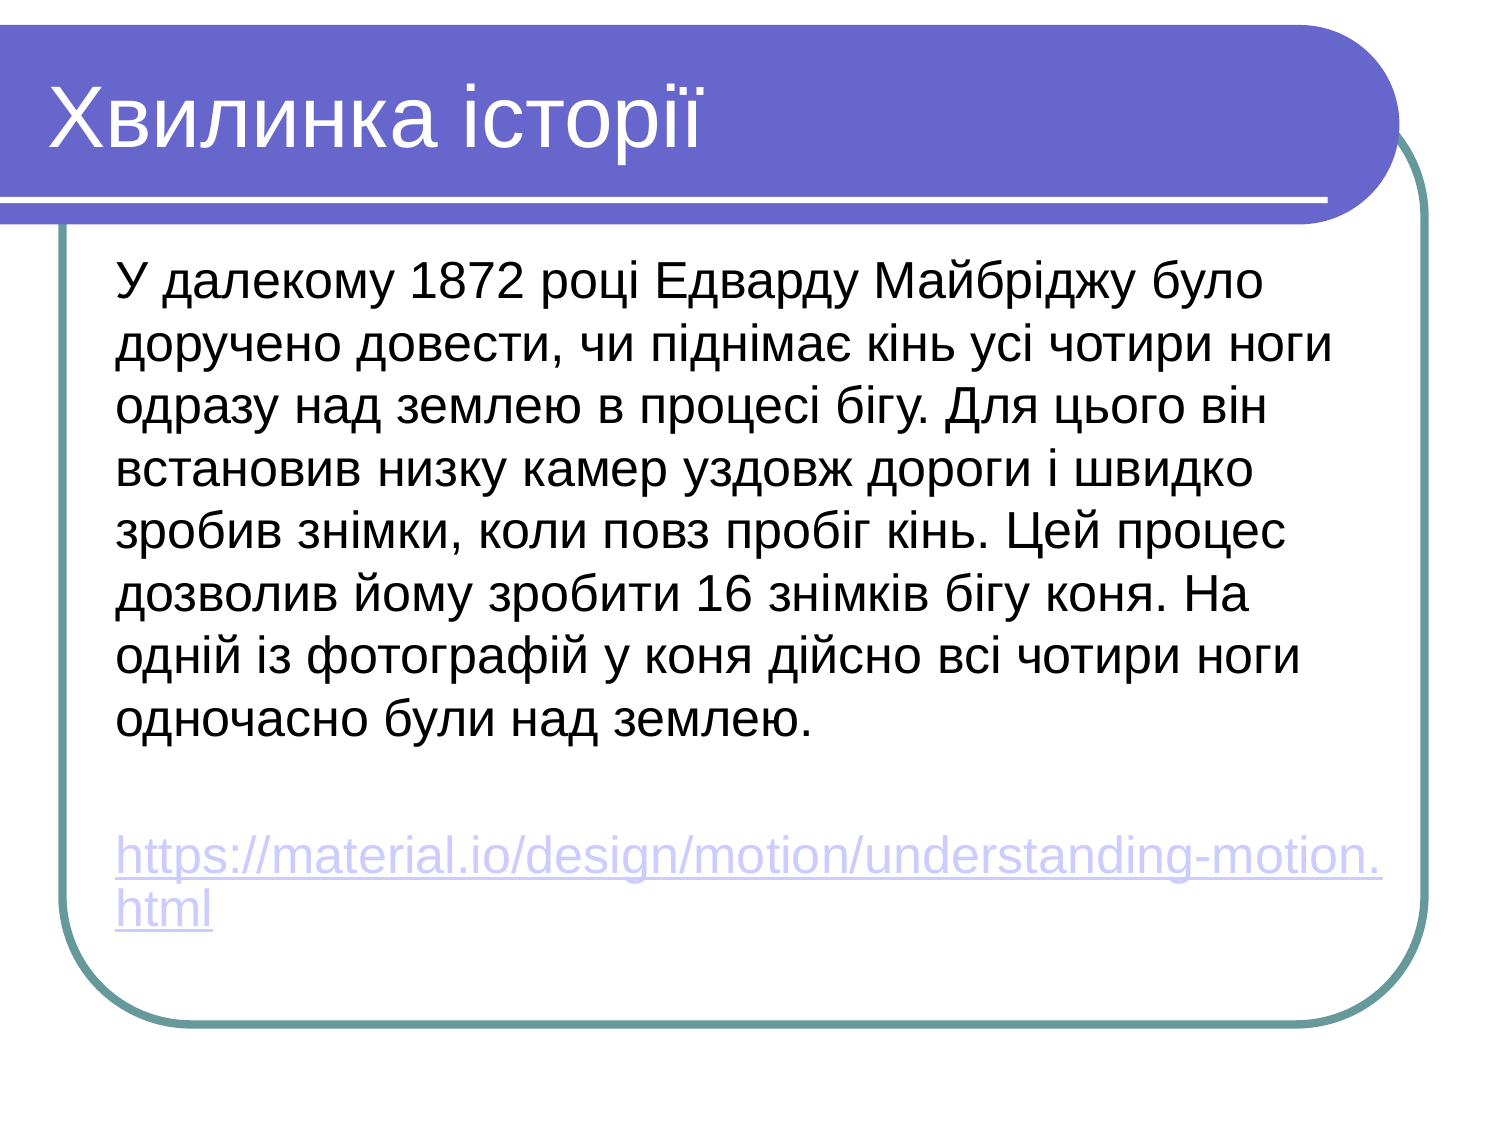

Хвилинка історії
У далекому 1872 році Едварду Майбріджу було доручено довести, чи піднімає кінь усі чотири ноги одразу над землею в процесі бігу. Для цього він встановив низку камер уздовж дороги і швидко зробив знімки, коли повз пробіг кінь. Цей процес дозволив йому зробити 16 знімків бігу коня. На одній із фотографій у коня дійсно всі чотири ноги одночасно були над землею.

https://material.io/design/motion/understanding-motion.html